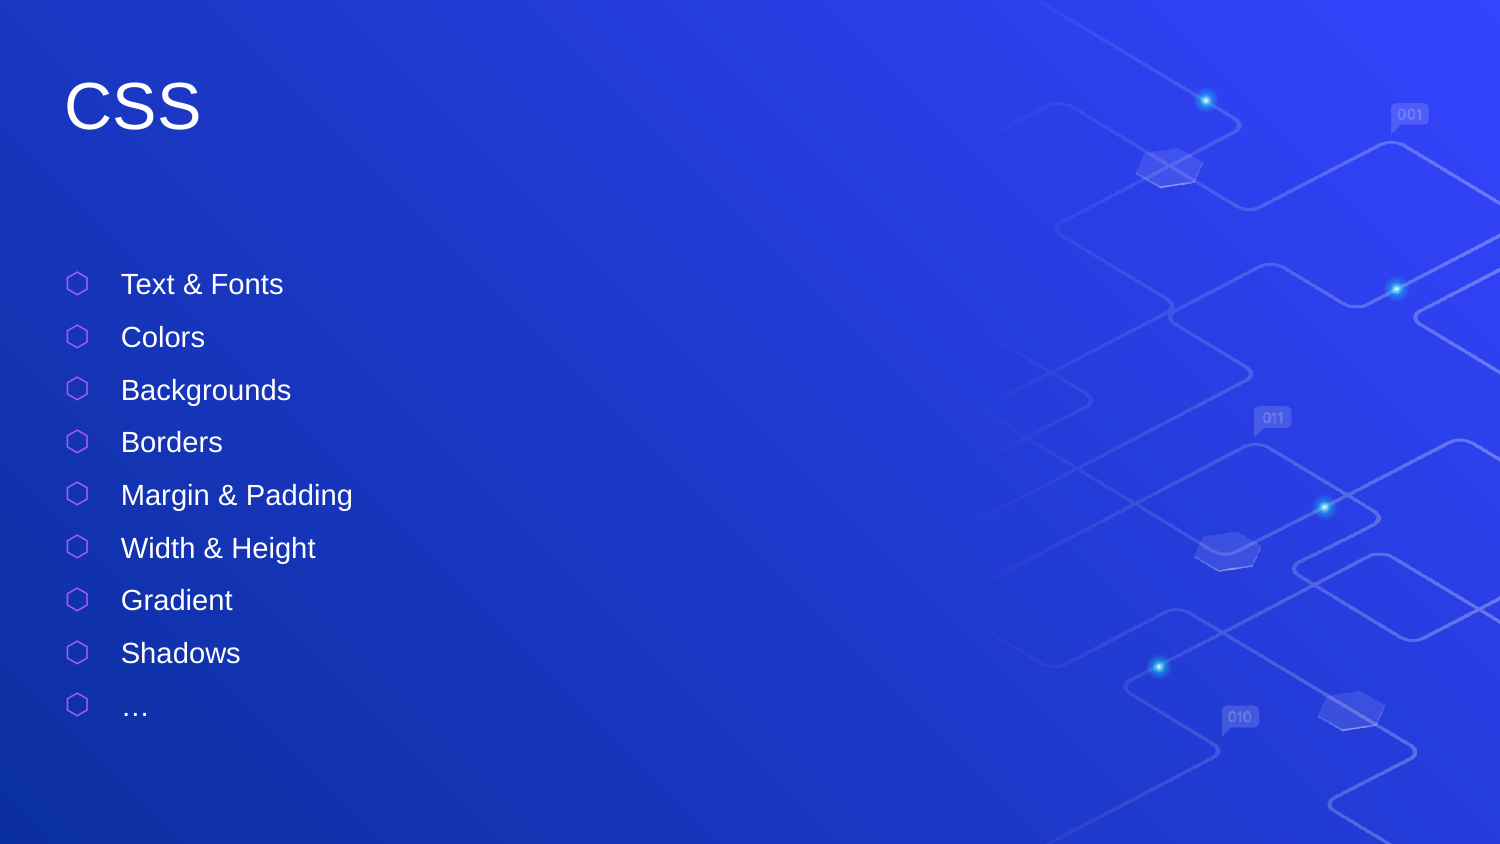

CSS

Text & Fonts
Colors
Backgrounds
Borders
Margin & Padding
Width & Height
Gradient
Shadows
…